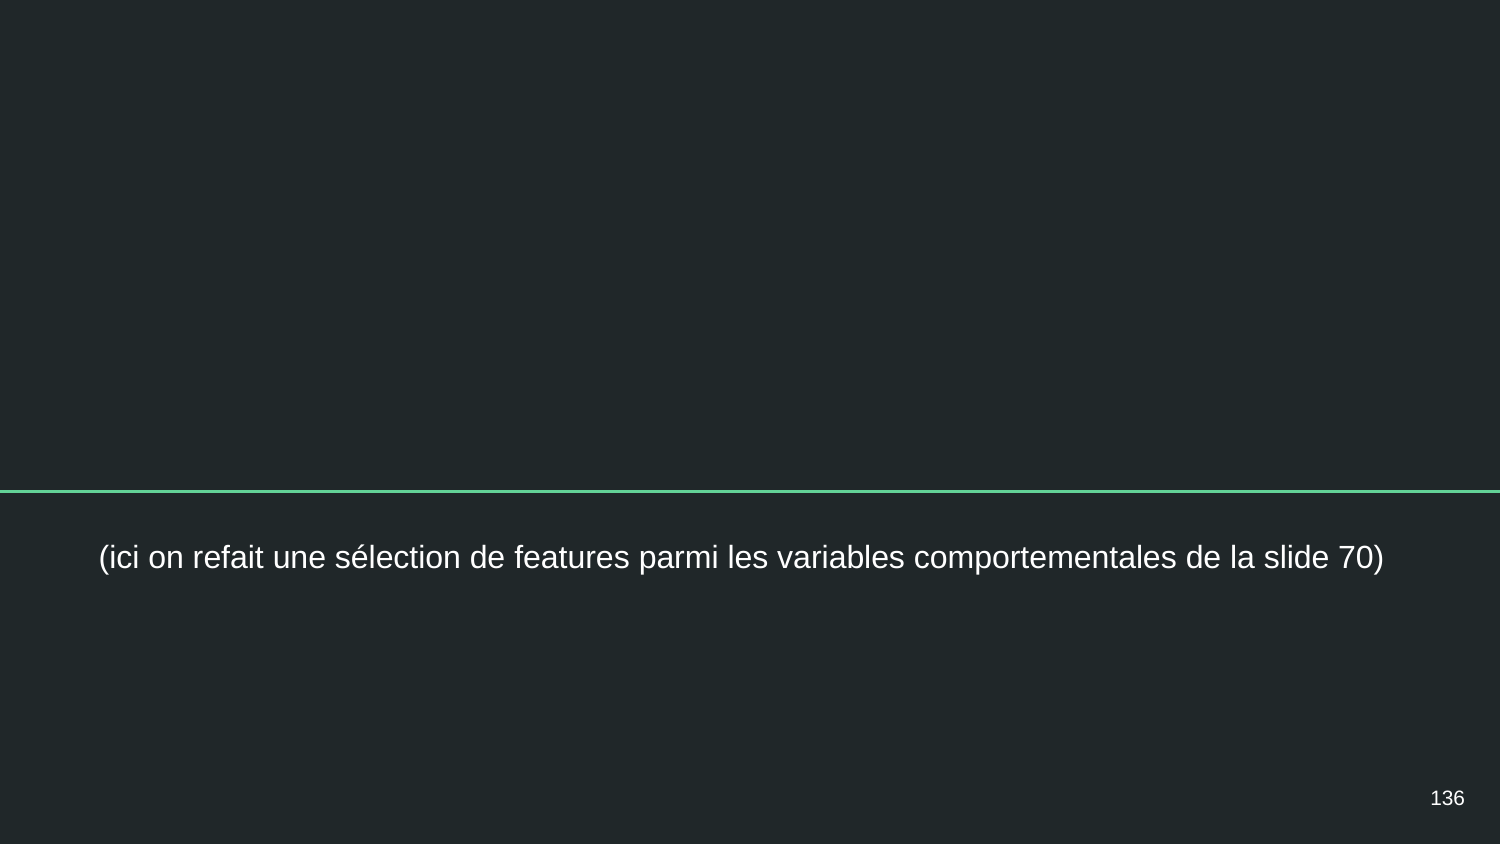

(ici on refait une sélection de features parmi les variables comportementales de la slide 70)
136